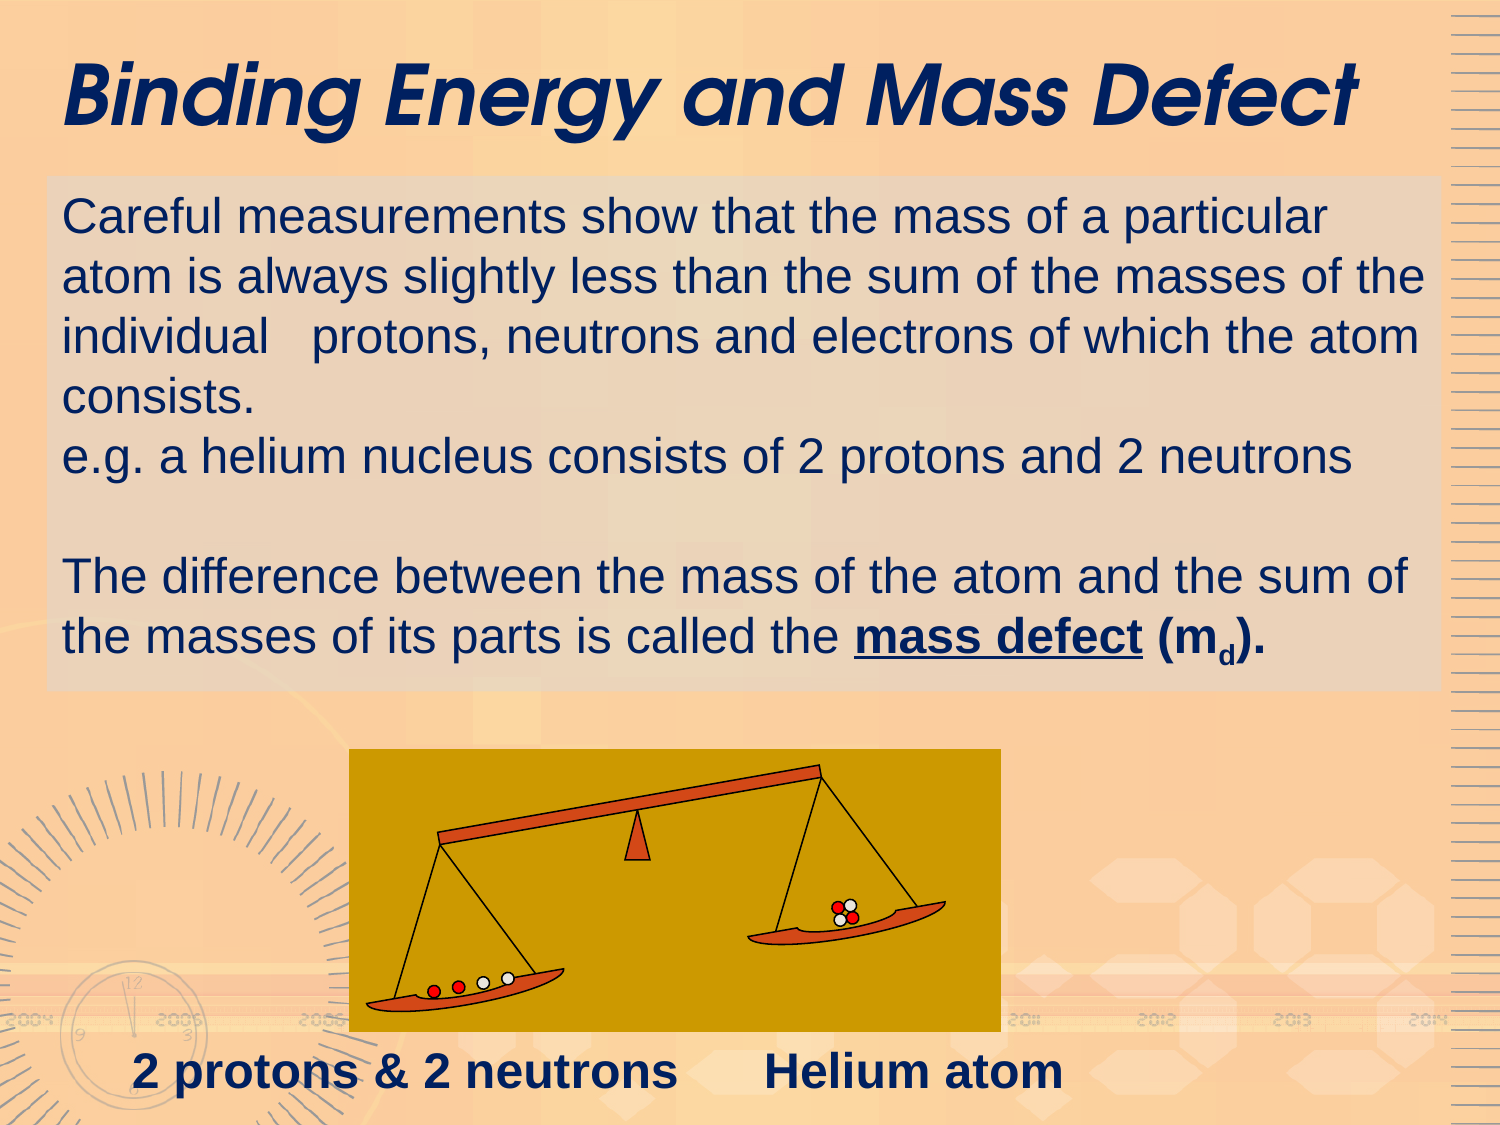

Binding Energy and Mass Defect
Careful measurements show that the mass of a particular atom is always slightly less than the sum of the masses of the individual   protons, neutrons and electrons of which the atom consists.
e.g. a helium nucleus consists of 2 protons and 2 neutrons

The difference between the mass of the atom and the sum of the masses of its parts is called the mass defect (md).

2 protons & 2 neutrons
Helium atom